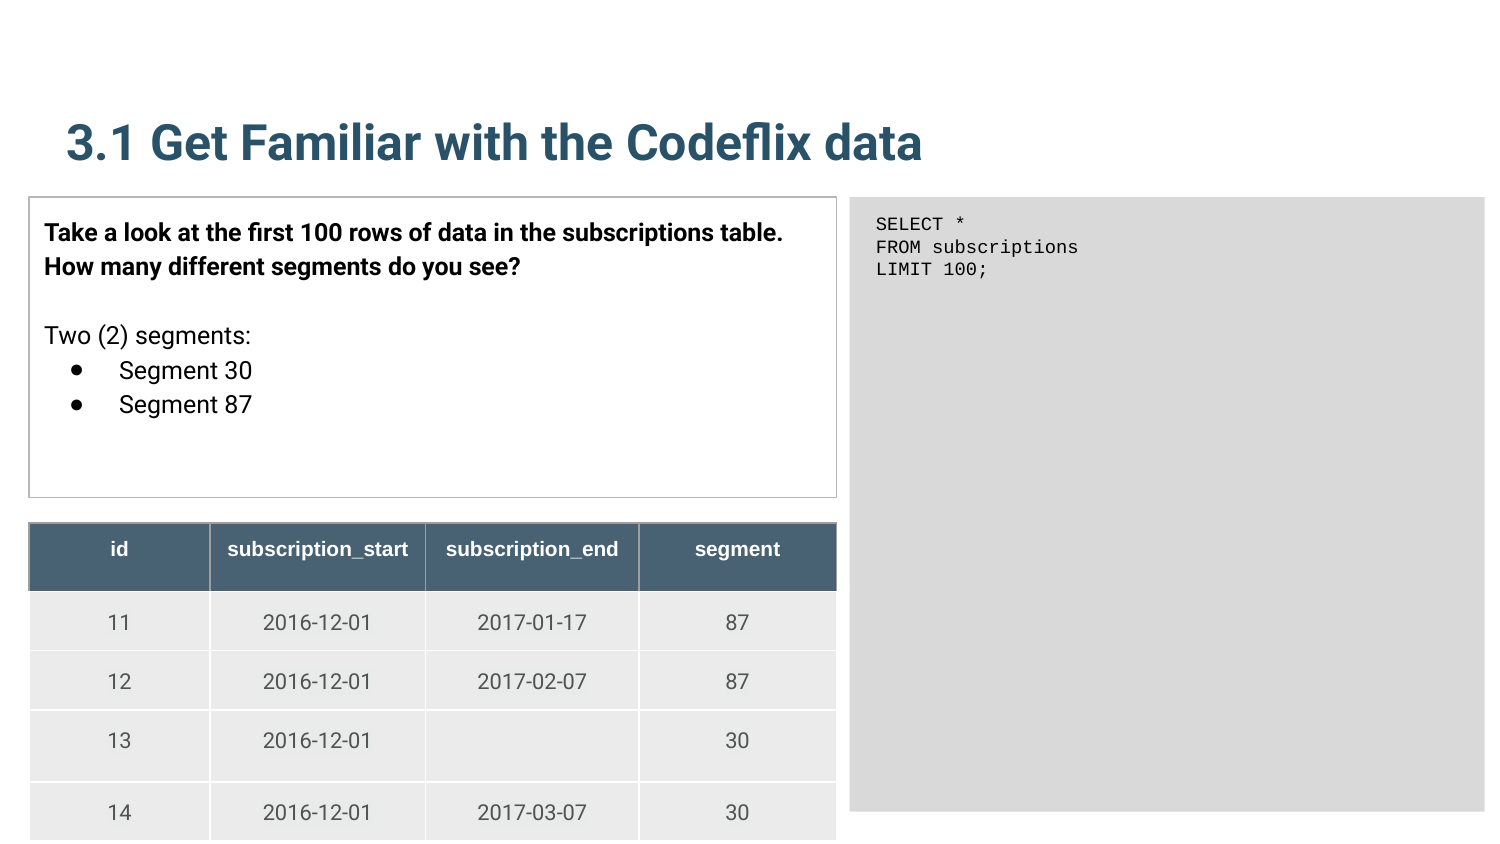

3.1 Get Familiar with the Codeflix data
Take a look at the first 100 rows of data in the subscriptions table. How many different segments do you see?

Two (2) segments:
Segment 30
Segment 87

 SELECT *
 FROM subscriptions
 LIMIT 100;

| id | subscription\_start | subscription\_end | segment |
| --- | --- | --- | --- |
| 11 | 2016-12-01 | 2017-01-17 | 87 |
| 12 | 2016-12-01 | 2017-02-07 | 87 |
| 13 | 2016-12-01 |  | 30 |
| 14 | 2016-12-01 | 2017-03-07 | 30 |